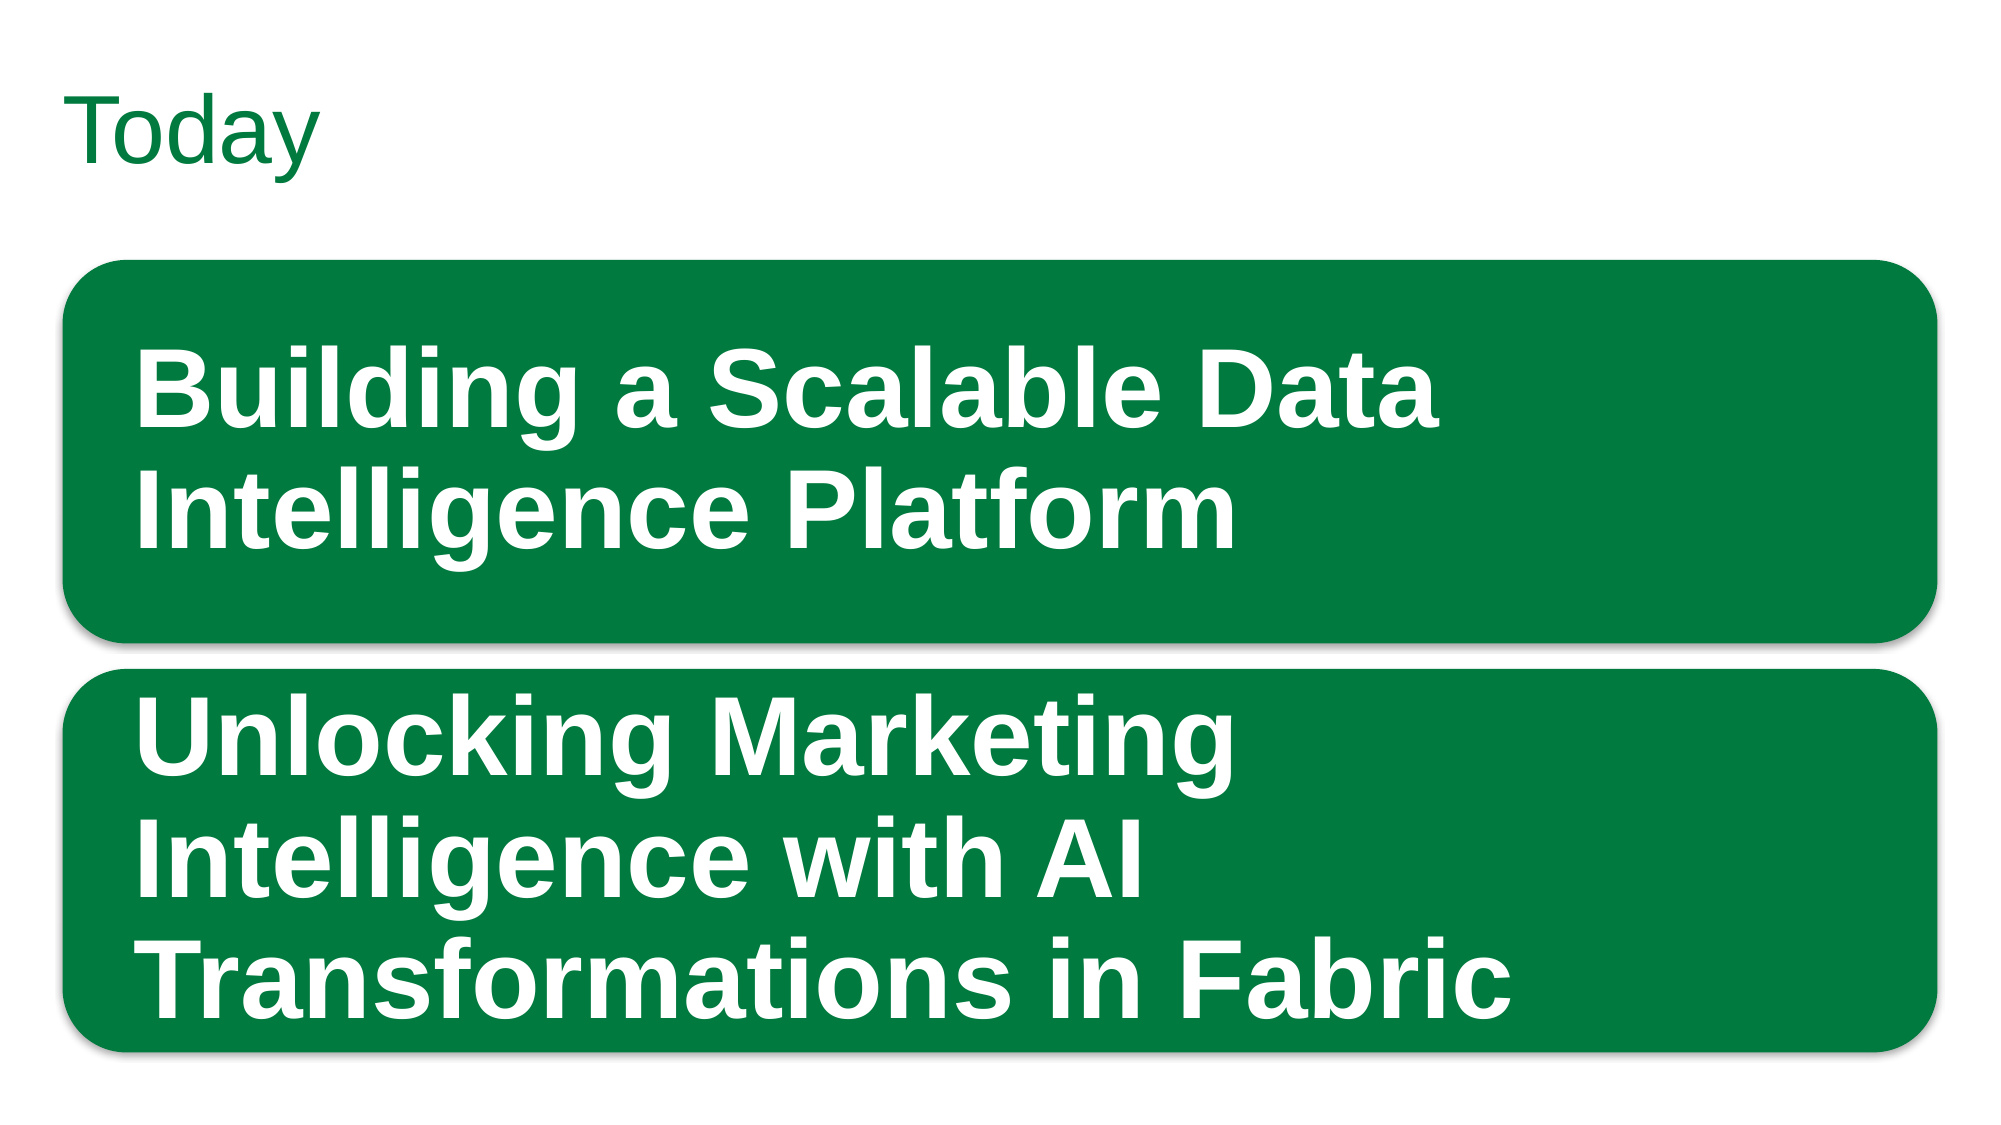

# Today
Building a Scalable Data Intelligence Platform
Unlocking Marketing Intelligence with AI Transformations in Fabric